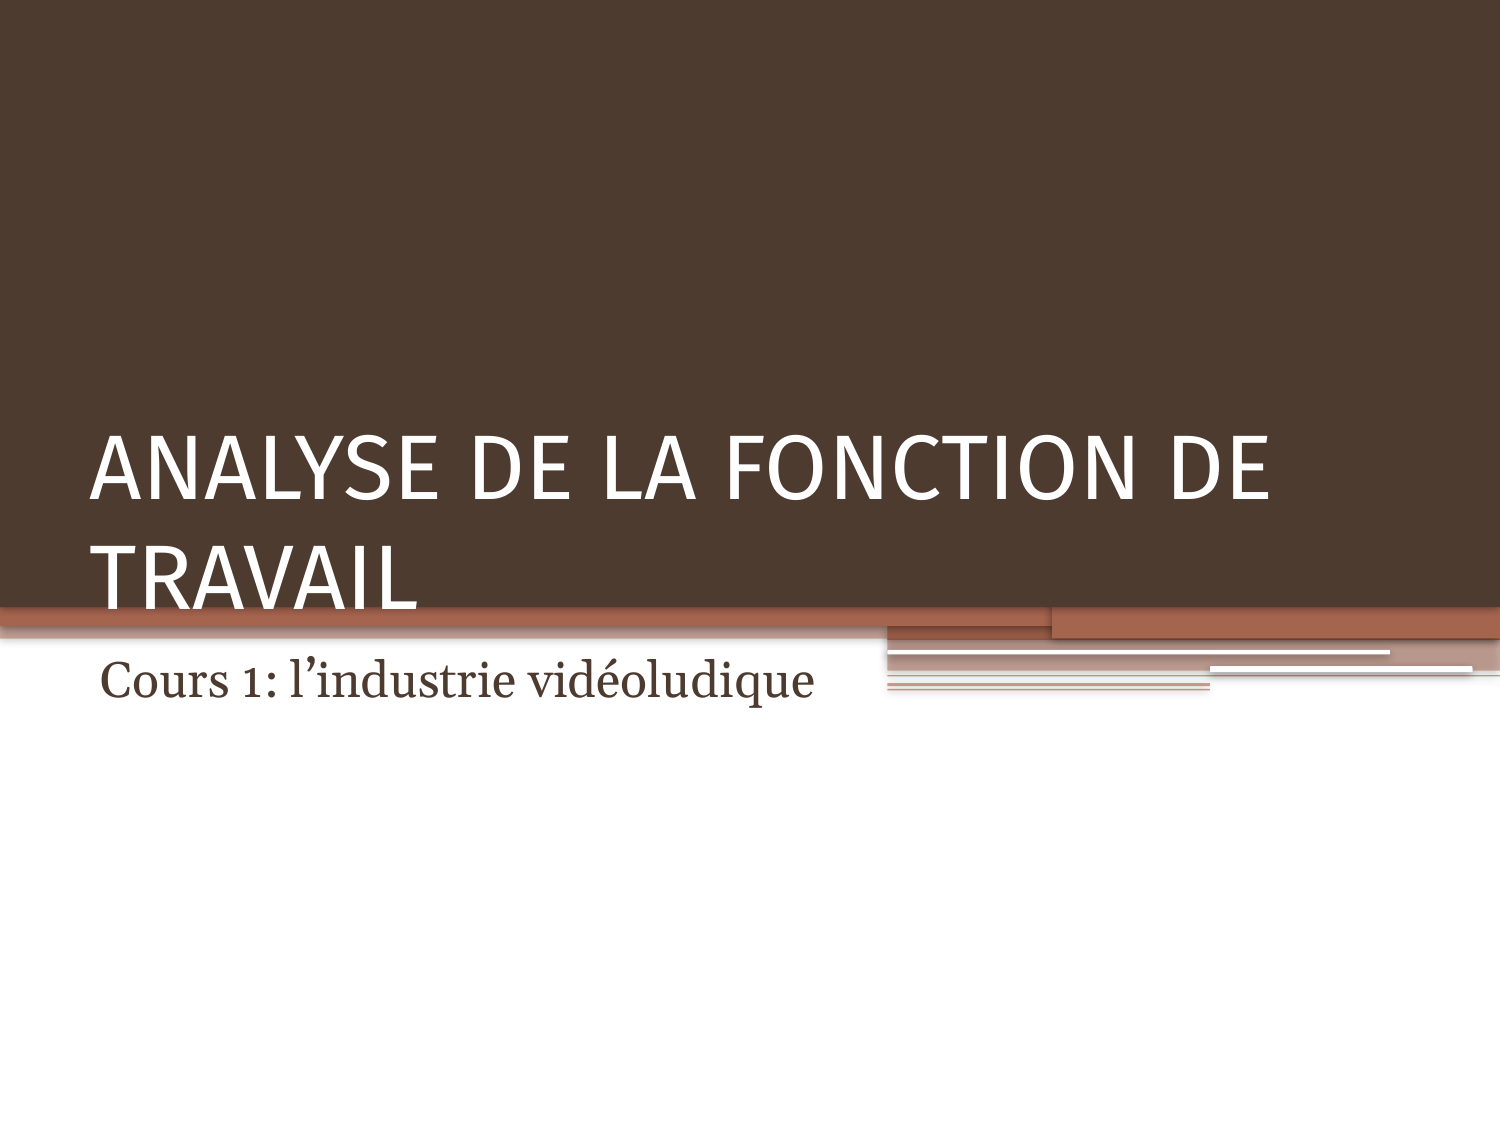

# ANALYSE DE LA FONCTION DE TRAVAIL
Cours 1: l’industrie vidéoludique